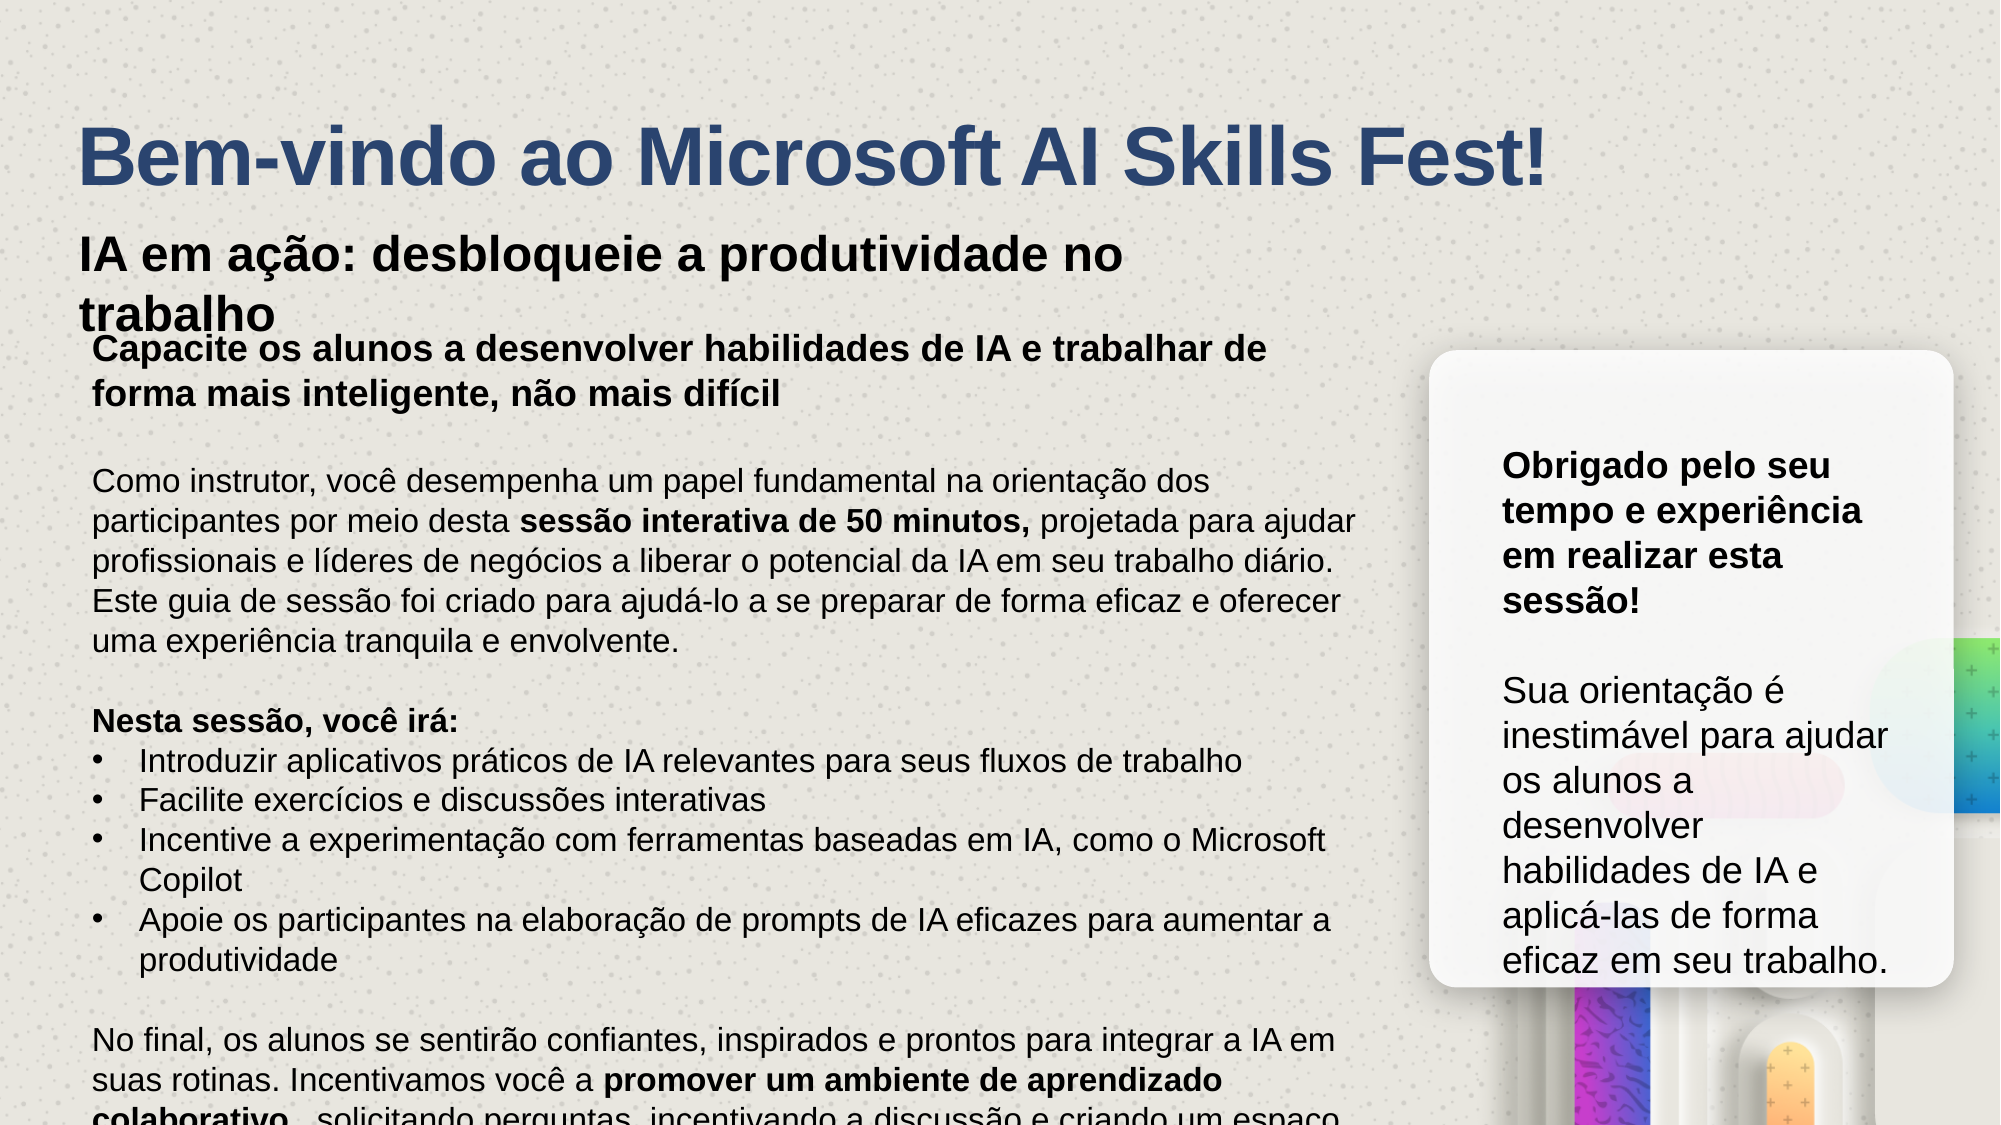

# Bem-vindo ao Microsoft AI Skills Fest!
IA em ação: desbloqueie a produtividade no trabalho
Capacite os alunos a desenvolver habilidades de IA e trabalhar de forma mais inteligente, não mais difícil

Como instrutor, você desempenha um papel fundamental na orientação dos participantes por meio desta sessão interativa de 50 minutos, projetada para ajudar profissionais e líderes de negócios a liberar o potencial da IA em seu trabalho diário. Este guia de sessão foi criado para ajudá-lo a se preparar de forma eficaz e oferecer uma experiência tranquila e envolvente.

Nesta sessão, você irá:
Introduzir aplicativos práticos de IA relevantes para seus fluxos de trabalho
Facilite exercícios e discussões interativas
Incentive a experimentação com ferramentas baseadas em IA, como o Microsoft Copilot
Apoie os participantes na elaboração de prompts de IA eficazes para aumentar a produtividade

No final, os alunos se sentirão confiantes, inspirados e prontos para integrar a IA em suas rotinas. Incentivamos você a promover um ambiente de aprendizado colaborativo , solicitando perguntas, incentivando a discussão e criando um espaço para um diálogo aberto.

Equipe de conteúdo de usuário de negócios do Microsoft AI Skills Fest

Obrigado pelo seu tempo e experiência em realizar esta sessão!

Sua orientação é inestimável para ajudar os alunos a desenvolver habilidades de IA e aplicá-las de forma eficaz em seu trabalho.